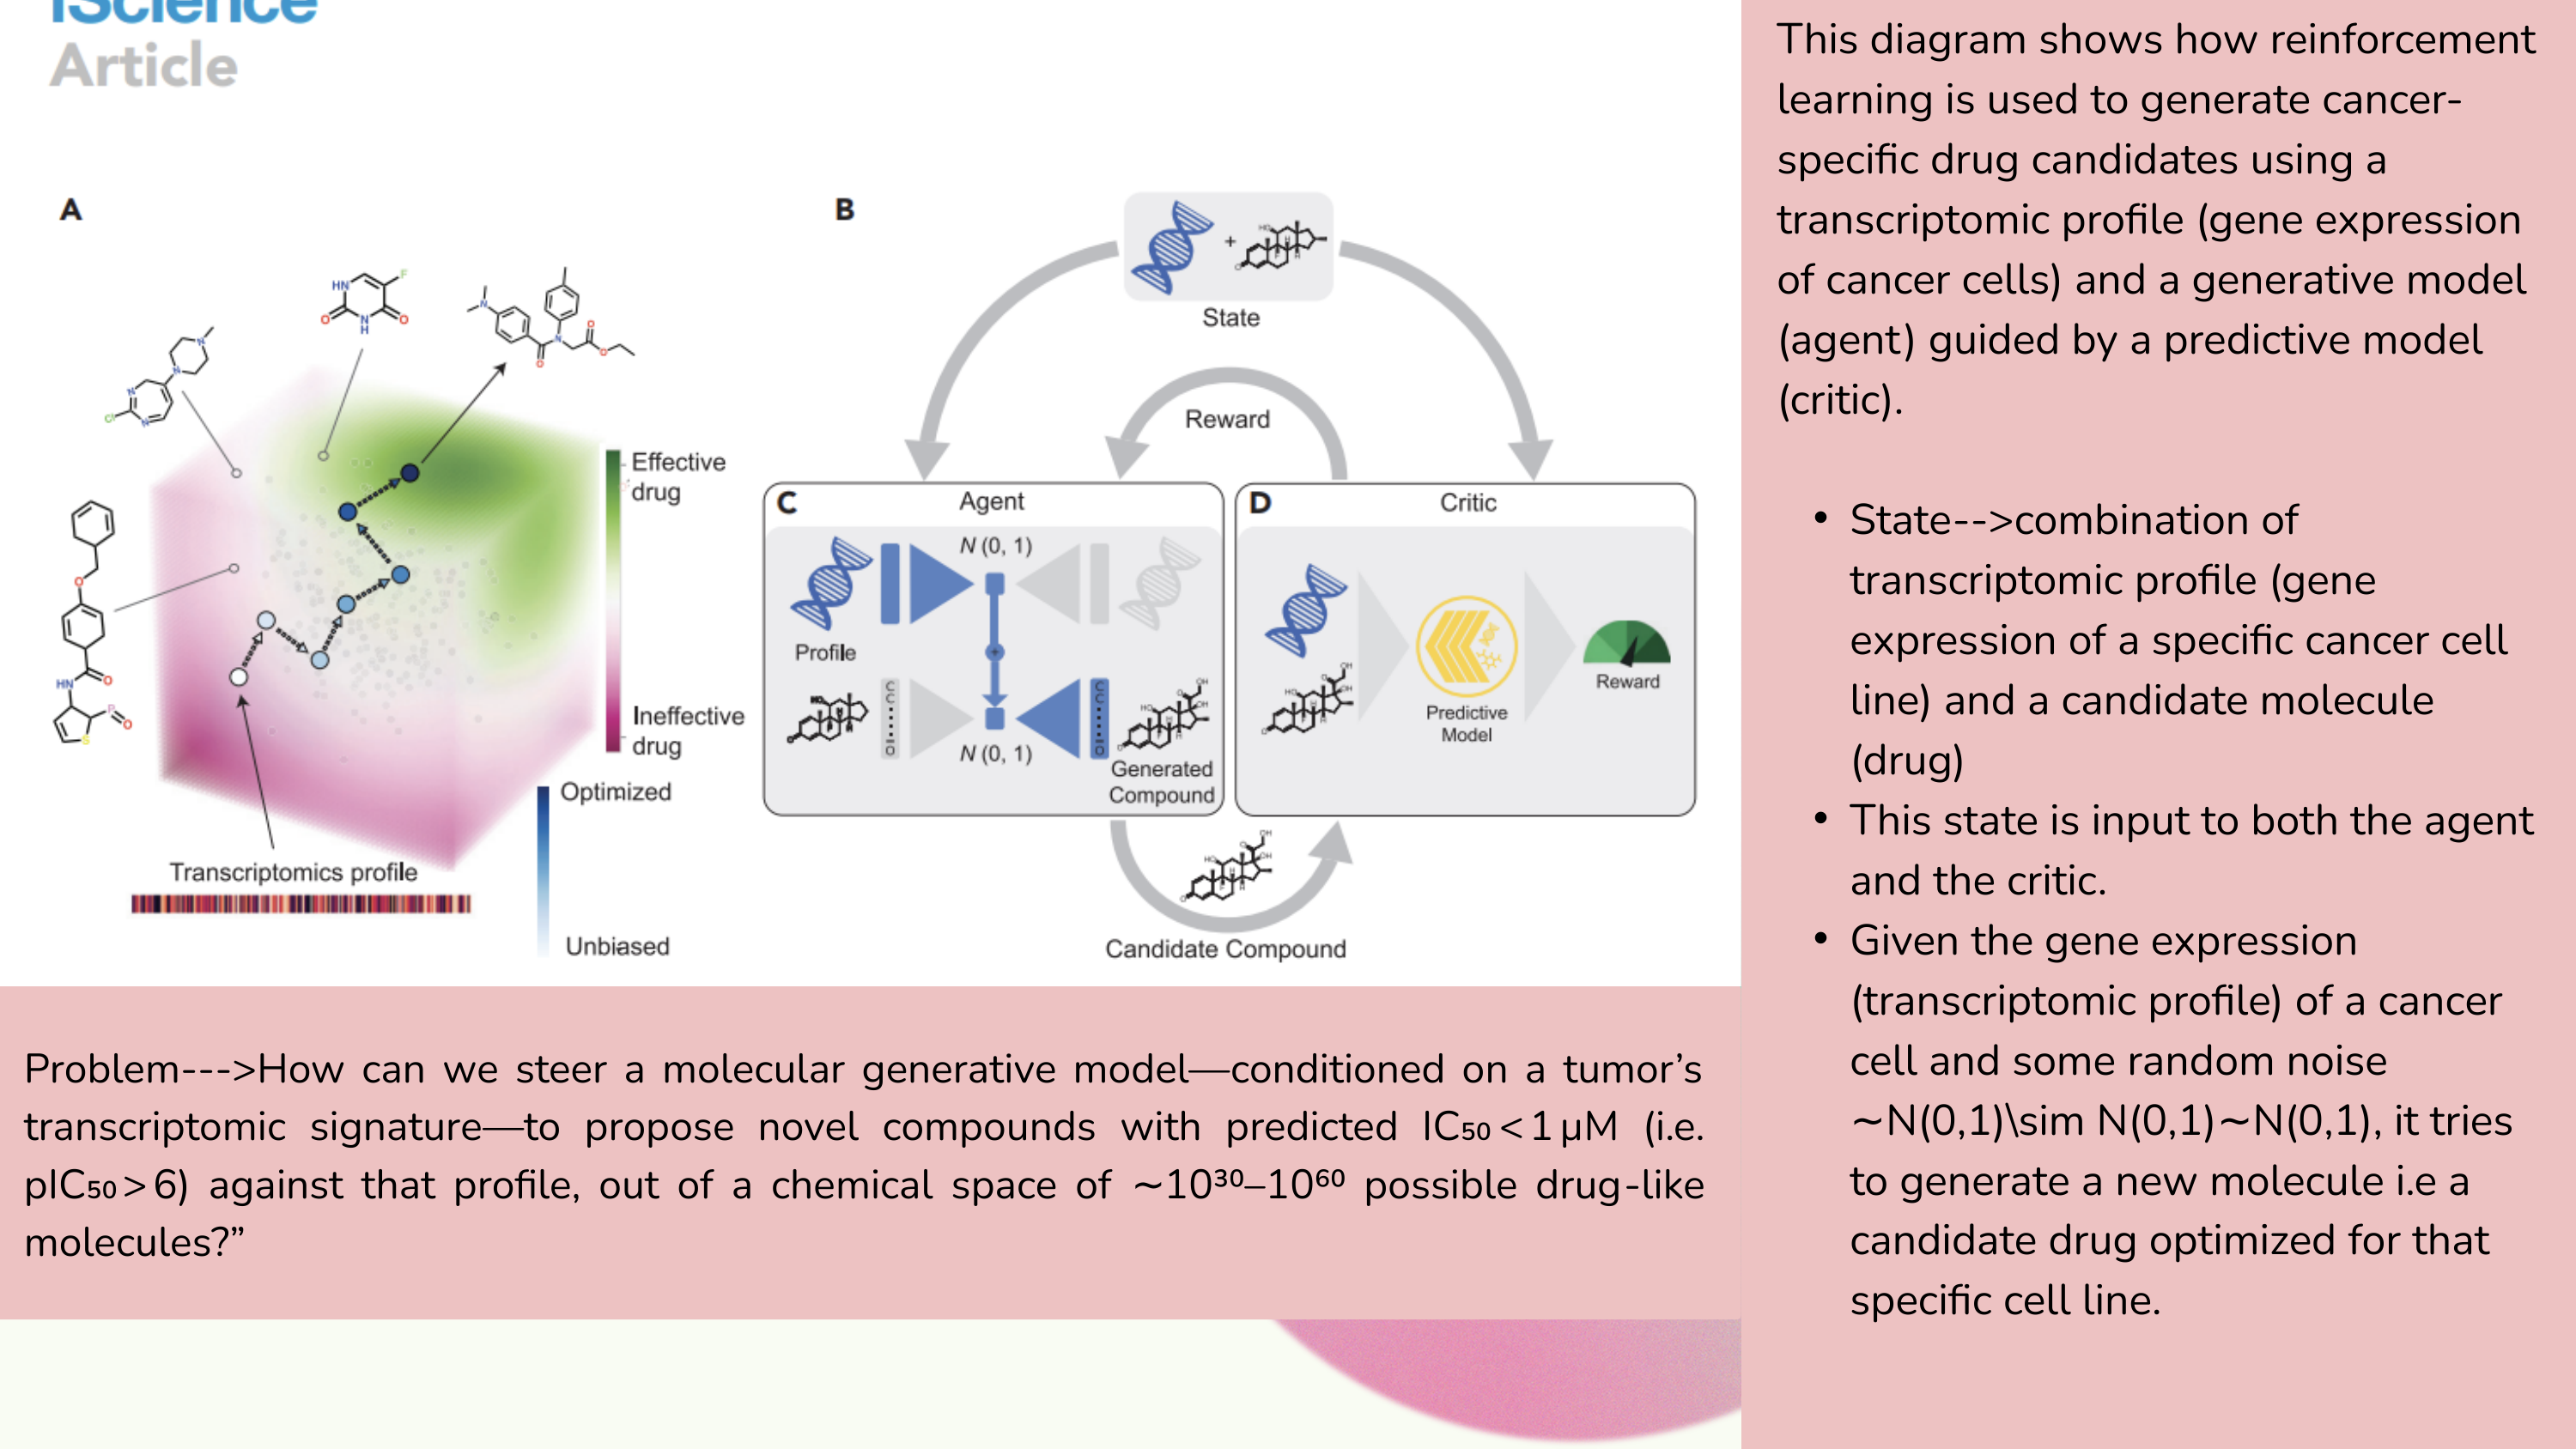

This diagram shows how reinforcement learning is used to generate cancer-specific drug candidates using a transcriptomic profile (gene expression of cancer cells) and a generative model (agent) guided by a predictive model (critic).

State-->combination of transcriptomic profile (gene expression of a specific cancer cell line) and a candidate molecule (drug)
This state is input to both the agent and the critic.
Given the gene expression (transcriptomic profile) of a cancer cell and some random noise ∼N(0,1)\sim N(0,1)∼N(0,1), it tries to generate a new molecule i.e a candidate drug optimized for that specific cell line.

Problem--->How can we steer a molecular generative model—conditioned on a tumor’s transcriptomic signature—to propose novel compounds with predicted IC₅₀ < 1 µM (i.e. pIC₅₀ > 6) against that profile, out of a chemical space of ∼10³⁰–10⁶⁰ possible drug‑like molecules?”